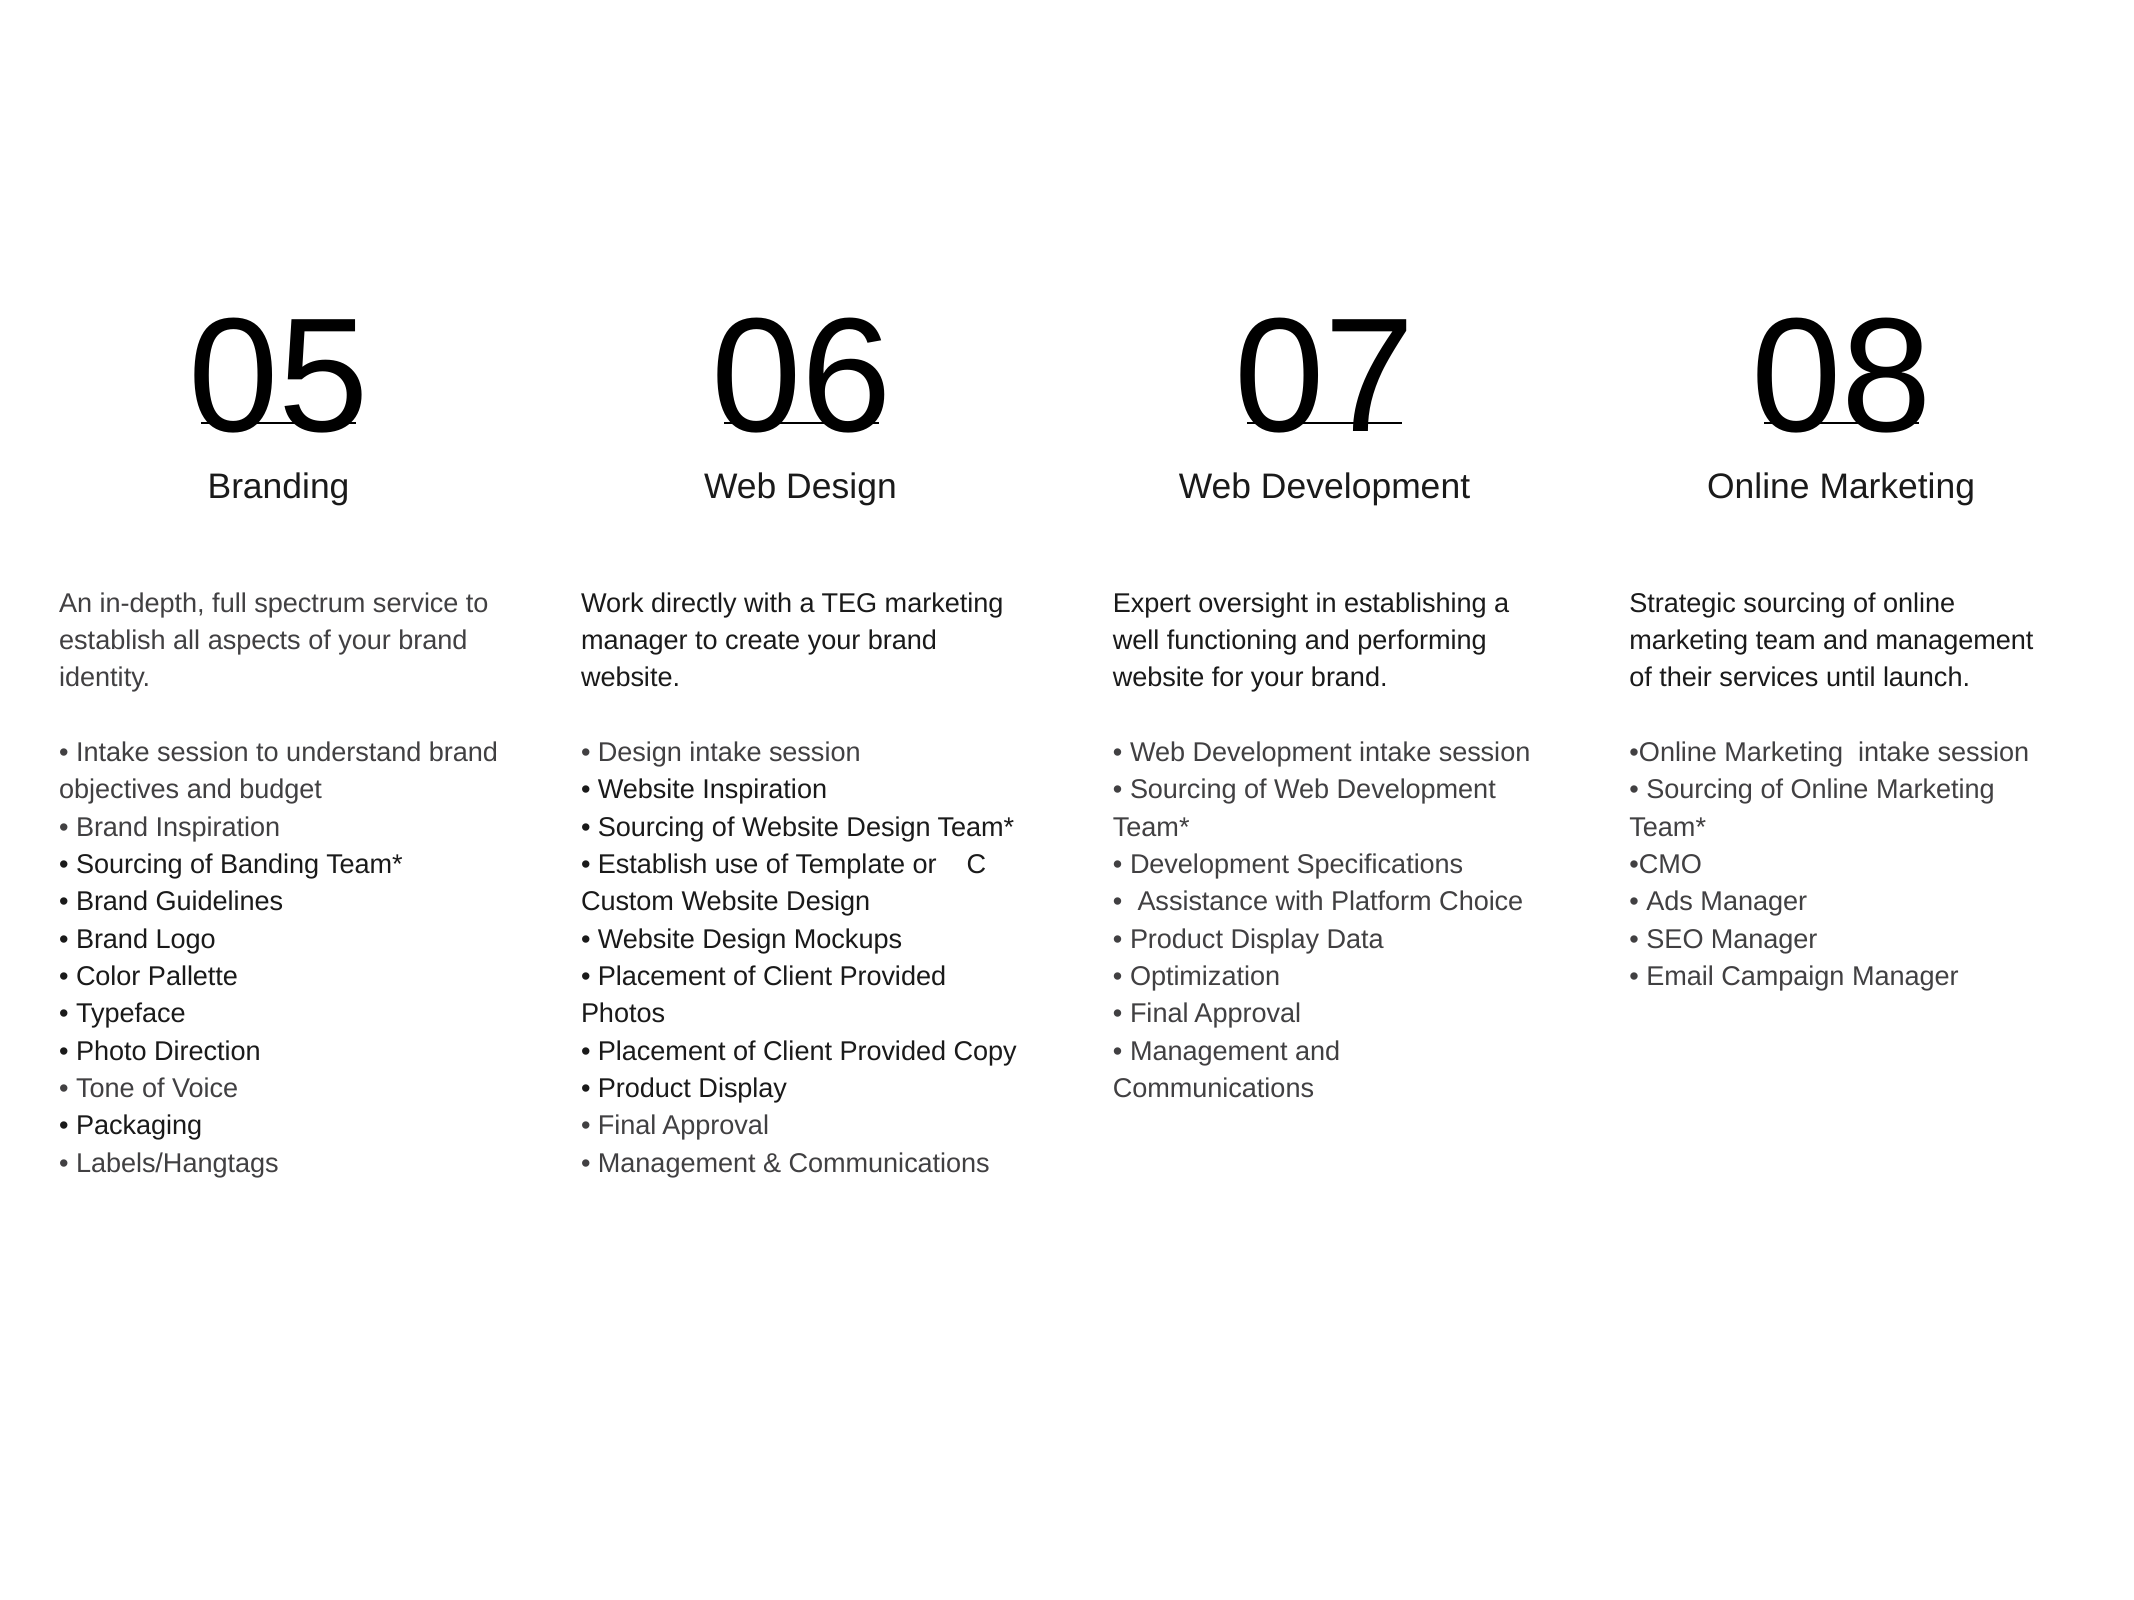

05
06
07
08
Branding

An in-depth, full spectrum service to establish all aspects of your brand identity.

• Intake session to understand brand objectives and budget
• Brand Inspiration
• Sourcing of Banding Team*
• Brand Guidelines
• Brand Logo
• Color Pallette
• Typeface
• Photo Direction
• Tone of Voice
• Packaging
• Labels/Hangtags

Web Design

Work directly with a TEG marketing manager to create your brand website.

• Design intake session
• Website Inspiration
• Sourcing of Website Design Team*
• Establish use of Template or    C Custom Website Design
• Website Design Mockups
• Placement of Client Provided Photos
• Placement of Client Provided Copy
• Product Display
• Final Approval
• Management & Communications
Web Development

Expert oversight in establishing a well functioning and performing website for your brand.

• Web Development intake session
• Sourcing of Web Development Team*
• Development Specifications
•  Assistance with Platform Choice
• Product Display Data
• Optimization
• Final Approval
• Management and Communications

Online Marketing

Strategic sourcing of online marketing team and management of their services until launch.

•Online Marketing  intake session
• Sourcing of Online Marketing Team*
•CMO
• Ads Manager
• SEO Manager
• Email Campaign Manager